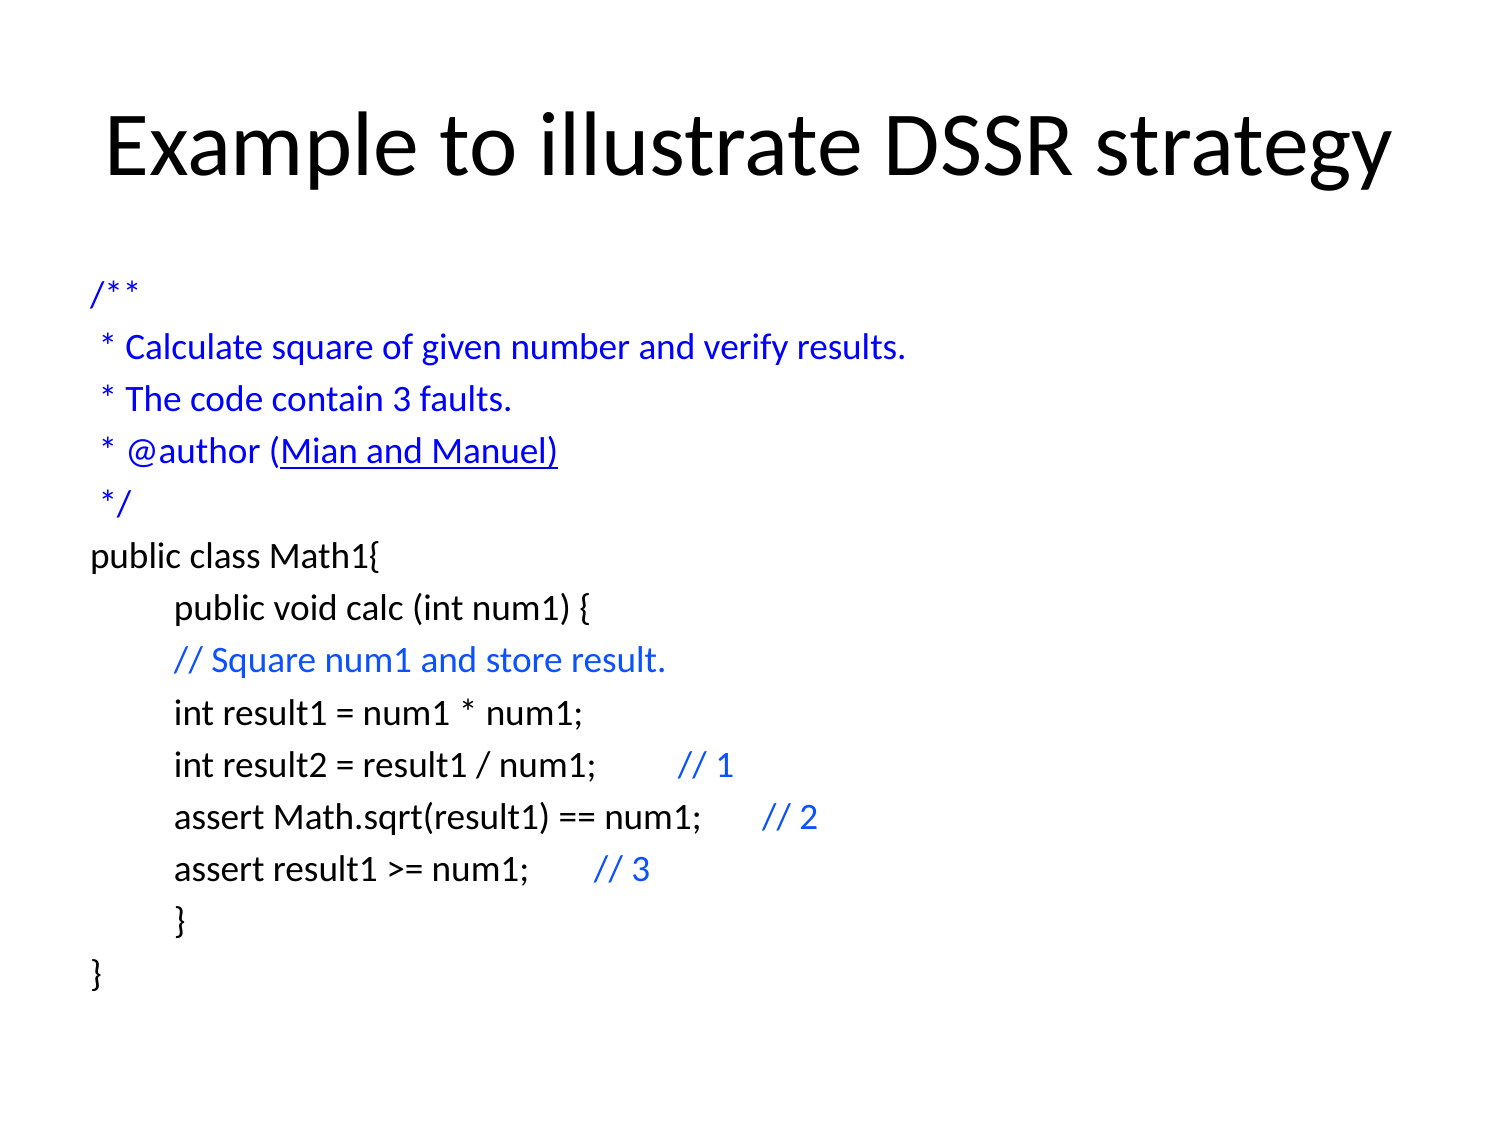

# Example to illustrate DSSR strategy
/**
 * Calculate square of given number and verify results.
 * The code contain 3 faults.
 * @author (Mian and Manuel)
 */
public class Math1{
	public void calc (int num1) {
		// Square num1 and store result.
		int result1 = num1 * num1;
		int result2 = result1 / num1; 			// 1
		assert Math.sqrt(result1) == num1; 	// 2
		assert result1 >= num1; 				// 3
	}
}